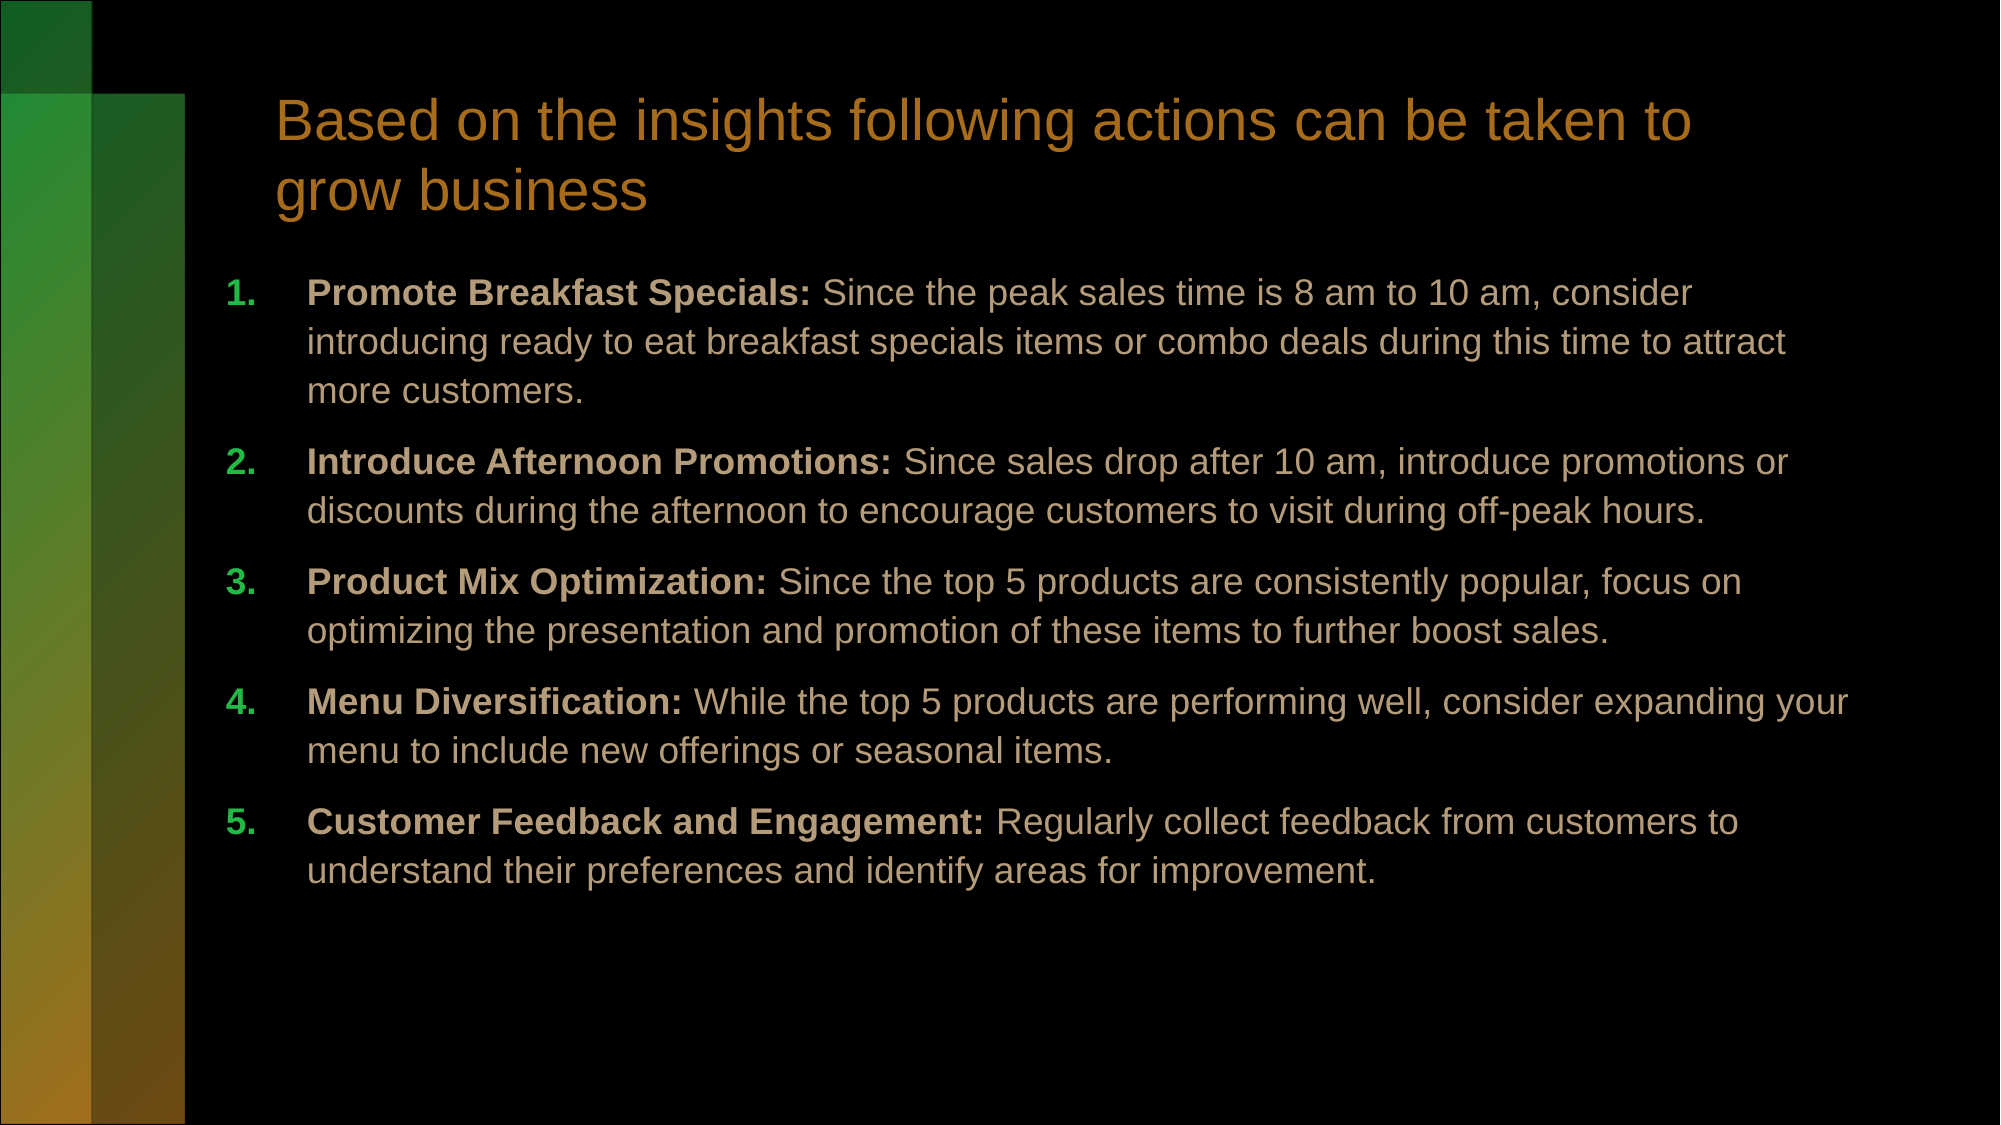

# Based on the insights following actions can be taken to grow business
Promote Breakfast Specials: Since the peak sales time is 8 am to 10 am, consider introducing ready to eat breakfast specials items or combo deals during this time to attract more customers.
Introduce Afternoon Promotions: Since sales drop after 10 am, introduce promotions or discounts during the afternoon to encourage customers to visit during off-peak hours.
Product Mix Optimization: Since the top 5 products are consistently popular, focus on optimizing the presentation and promotion of these items to further boost sales.
Menu Diversification: While the top 5 products are performing well, consider expanding your menu to include new offerings or seasonal items.
Customer Feedback and Engagement: Regularly collect feedback from customers to understand their preferences and identify areas for improvement.